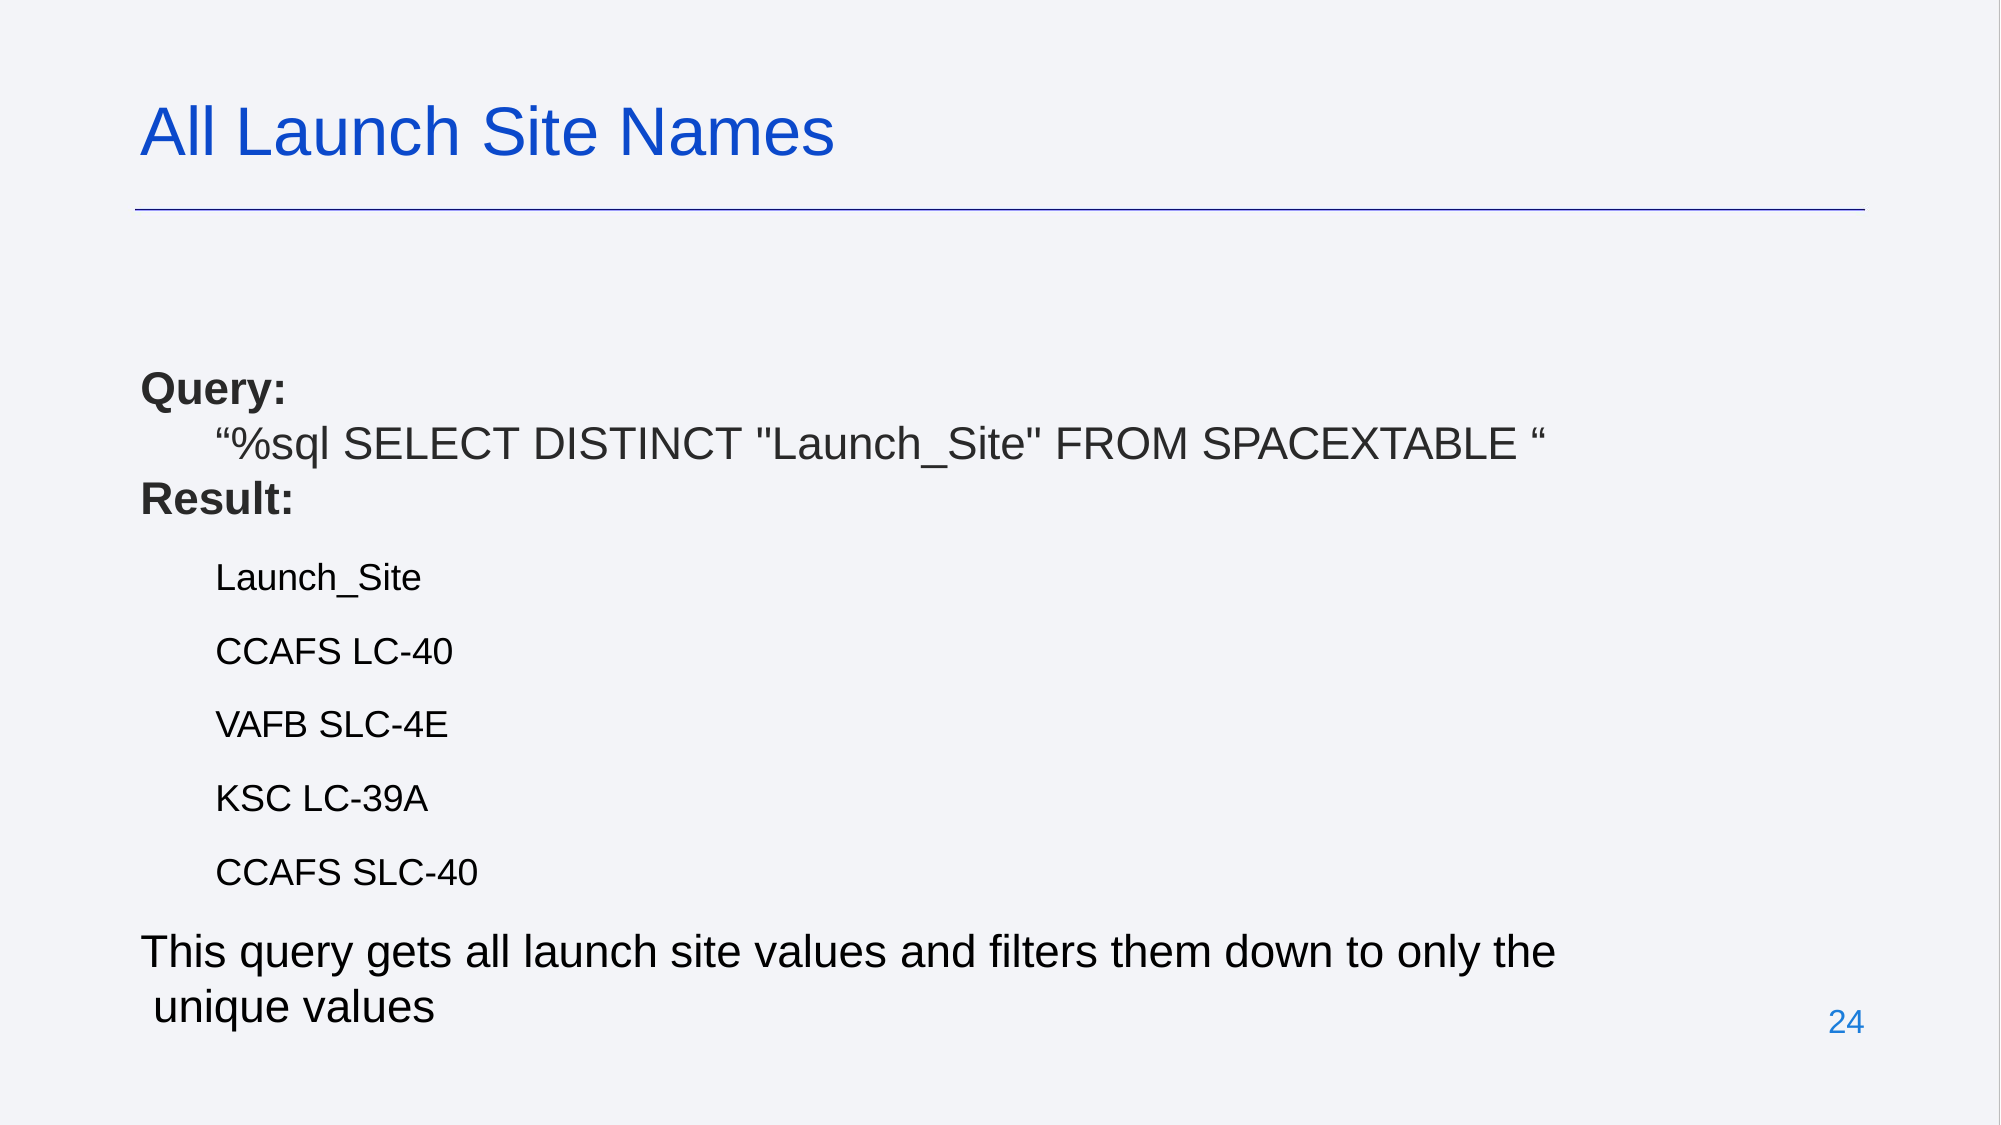

# All Launch Site Names
Query:
“%sql SELECT DISTINCT "Launch_Site" FROM SPACEXTABLE “
Result:
Launch_Site  CCAFS LC-40  VAFB SLC-4E  KSC LC-39A  CCAFS SLC-40
This query gets all launch site values and filters them down to only the  unique values
24